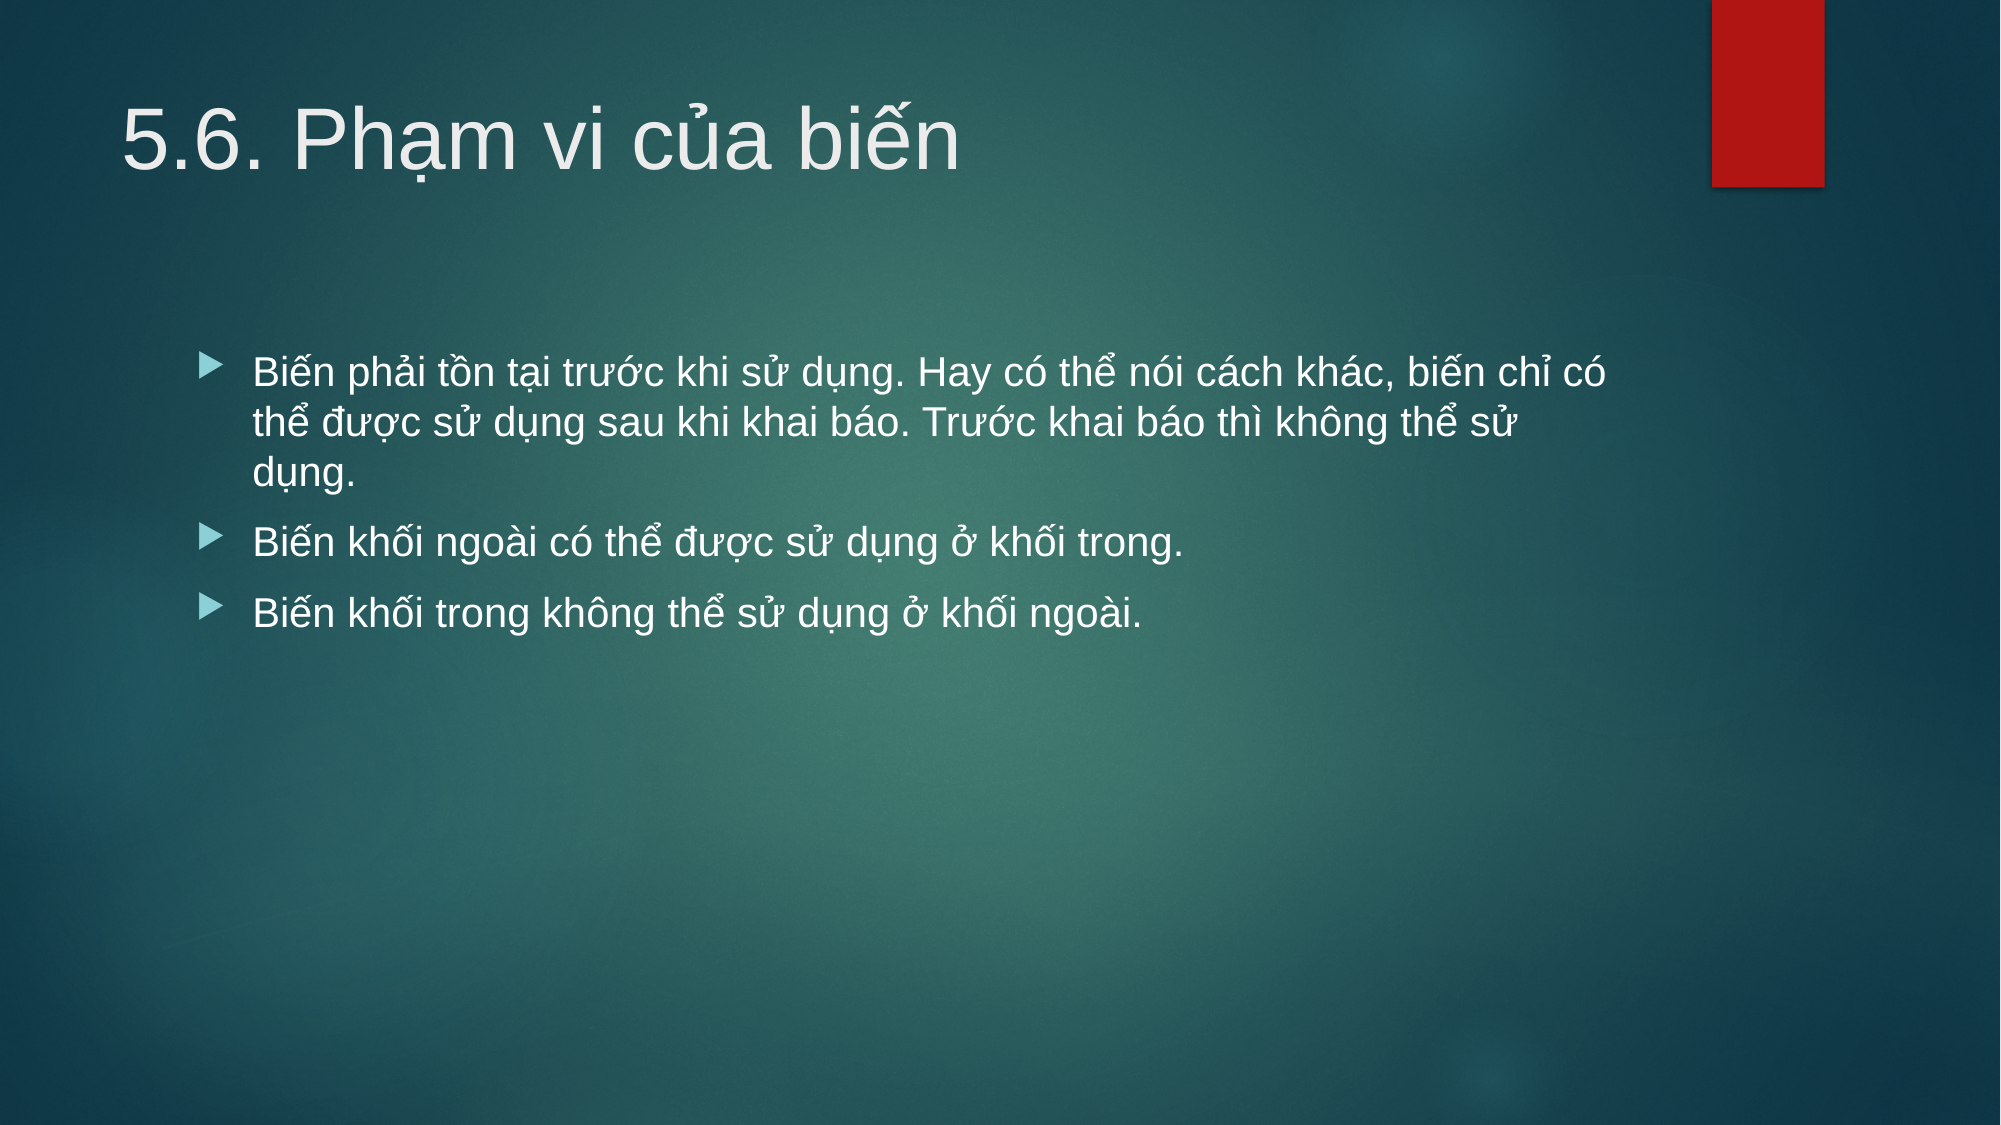

# 5.6. Phạm vi của biến
Biến phải tồn tại trước khi sử dụng. Hay có thể nói cách khác, biến chỉ có thể được sử dụng sau khi khai báo. Trước khai báo thì không thể sử dụng.
Biến khối ngoài có thể được sử dụng ở khối trong.
Biến khối trong không thể sử dụng ở khối ngoài.